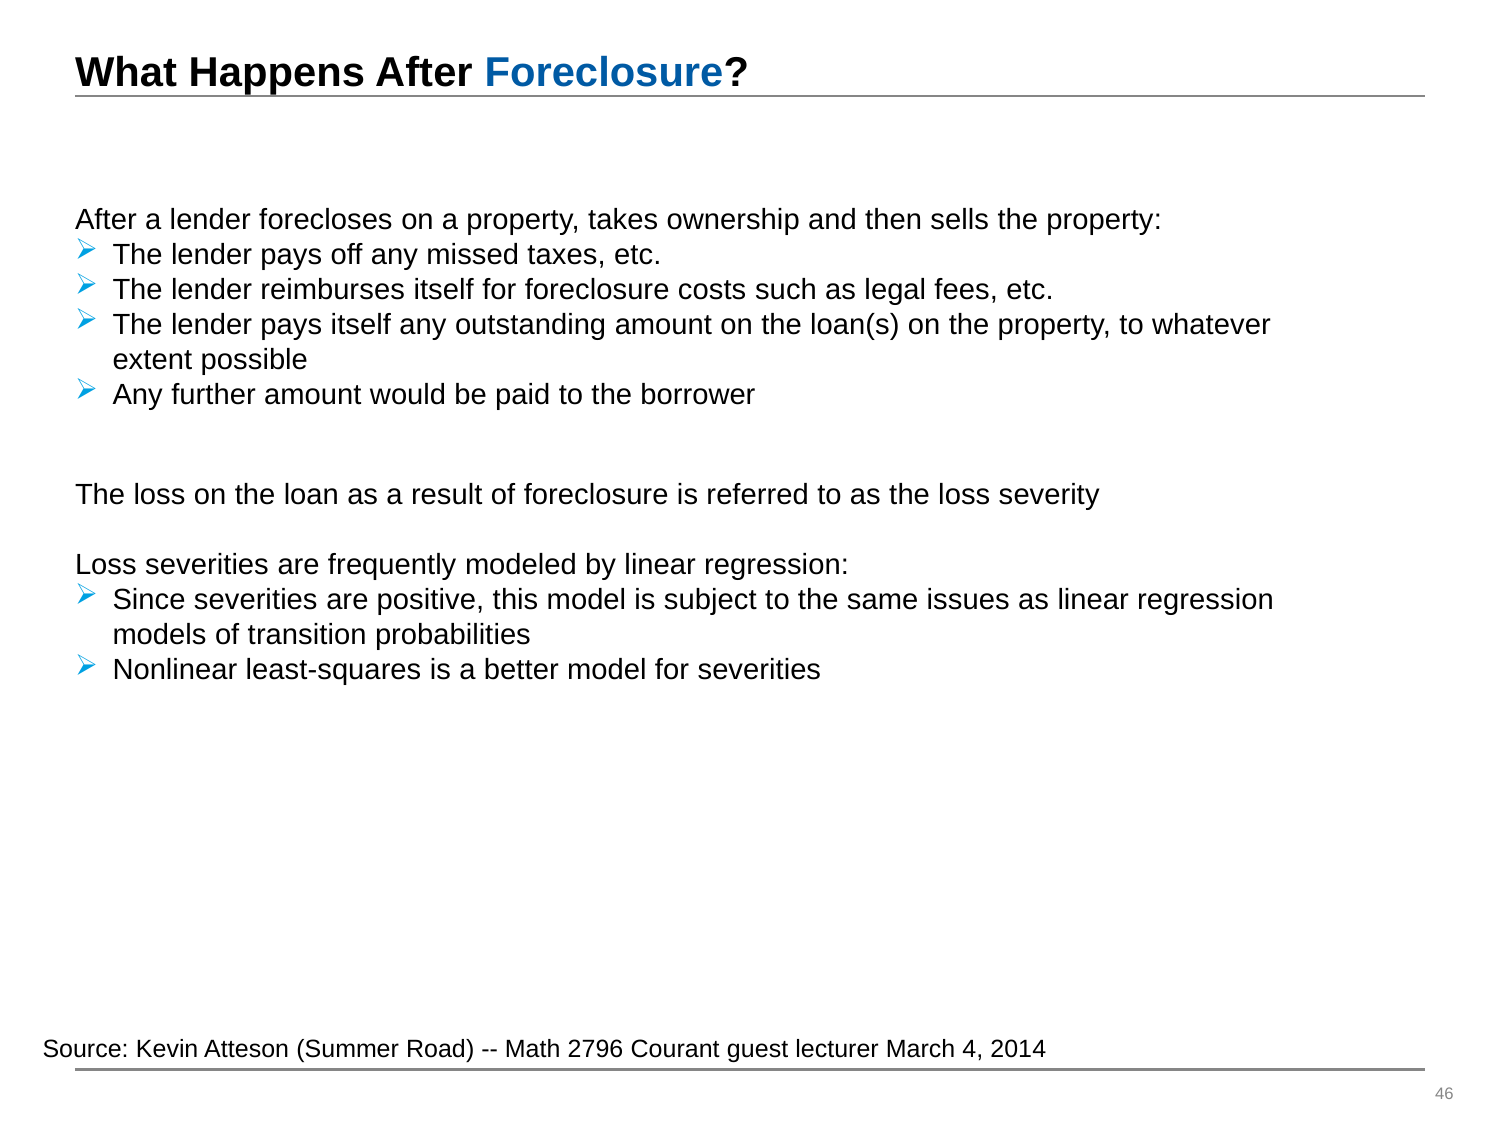

# What Happens After Foreclosure?
After a lender forecloses on a property, takes ownership and then sells the property:
The lender pays off any missed taxes, etc.
The lender reimburses itself for foreclosure costs such as legal fees, etc.
The lender pays itself any outstanding amount on the loan(s) on the property, to whatever extent possible
Any further amount would be paid to the borrower

The loss on the loan as a result of foreclosure is referred to as the loss severity

Loss severities are frequently modeled by linear regression:
Since severities are positive, this model is subject to the same issues as linear regression models of transition probabilities
Nonlinear least-squares is a better model for severities
Source: Kevin Atteson (Summer Road) -- Math 2796 Courant guest lecturer March 4, 2014